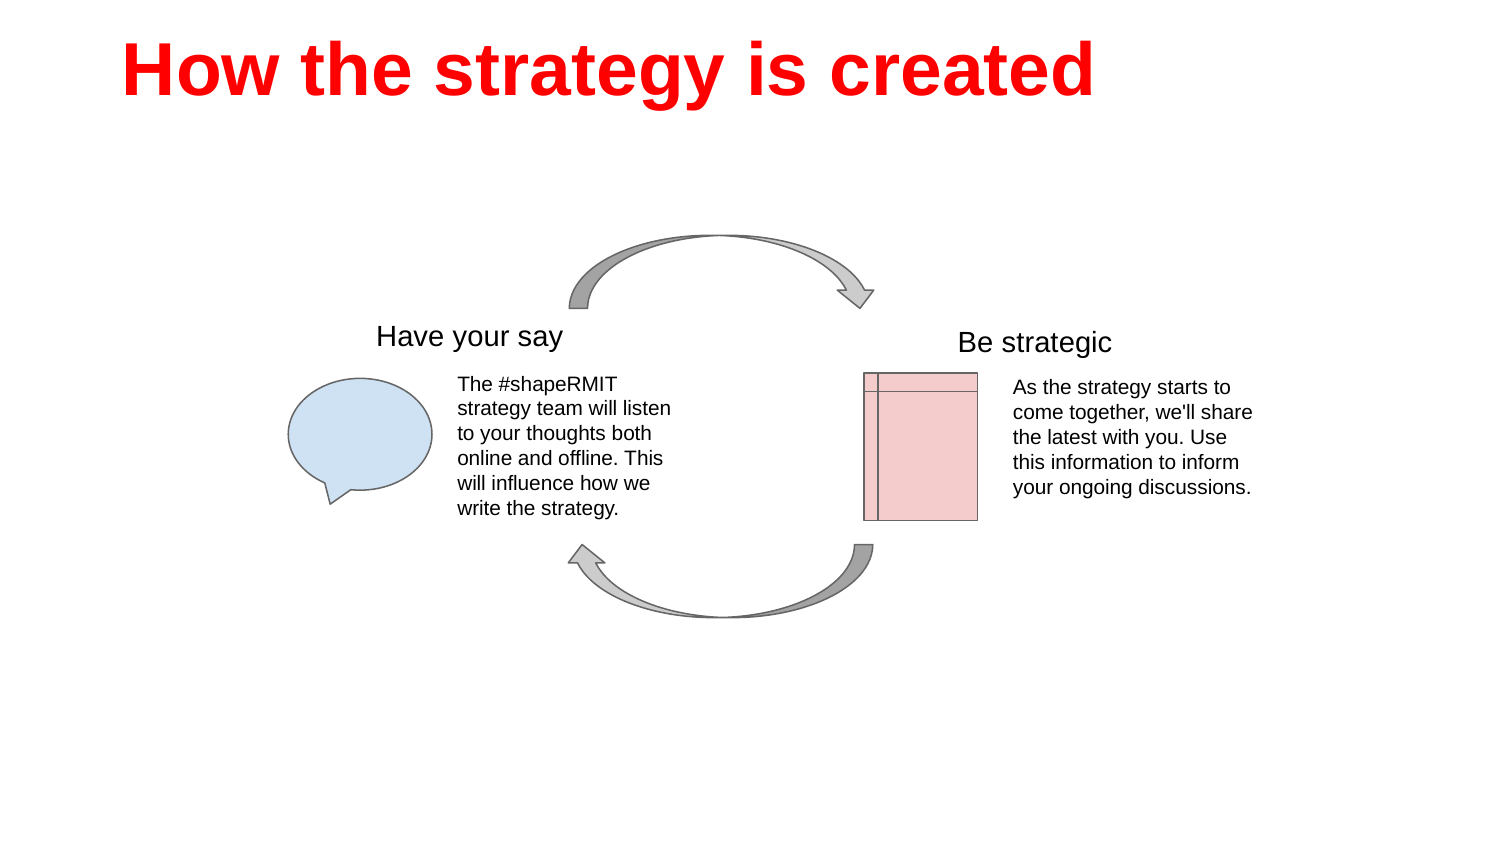

# How the strategy is created

Have your say
Be strategic
The #shapeRMIT strategy team will listen to your thoughts both online and offline. This will influence how we write the strategy.
As the strategy starts to come together, we'll share the latest with you. Use this information to inform your ongoing discussions.